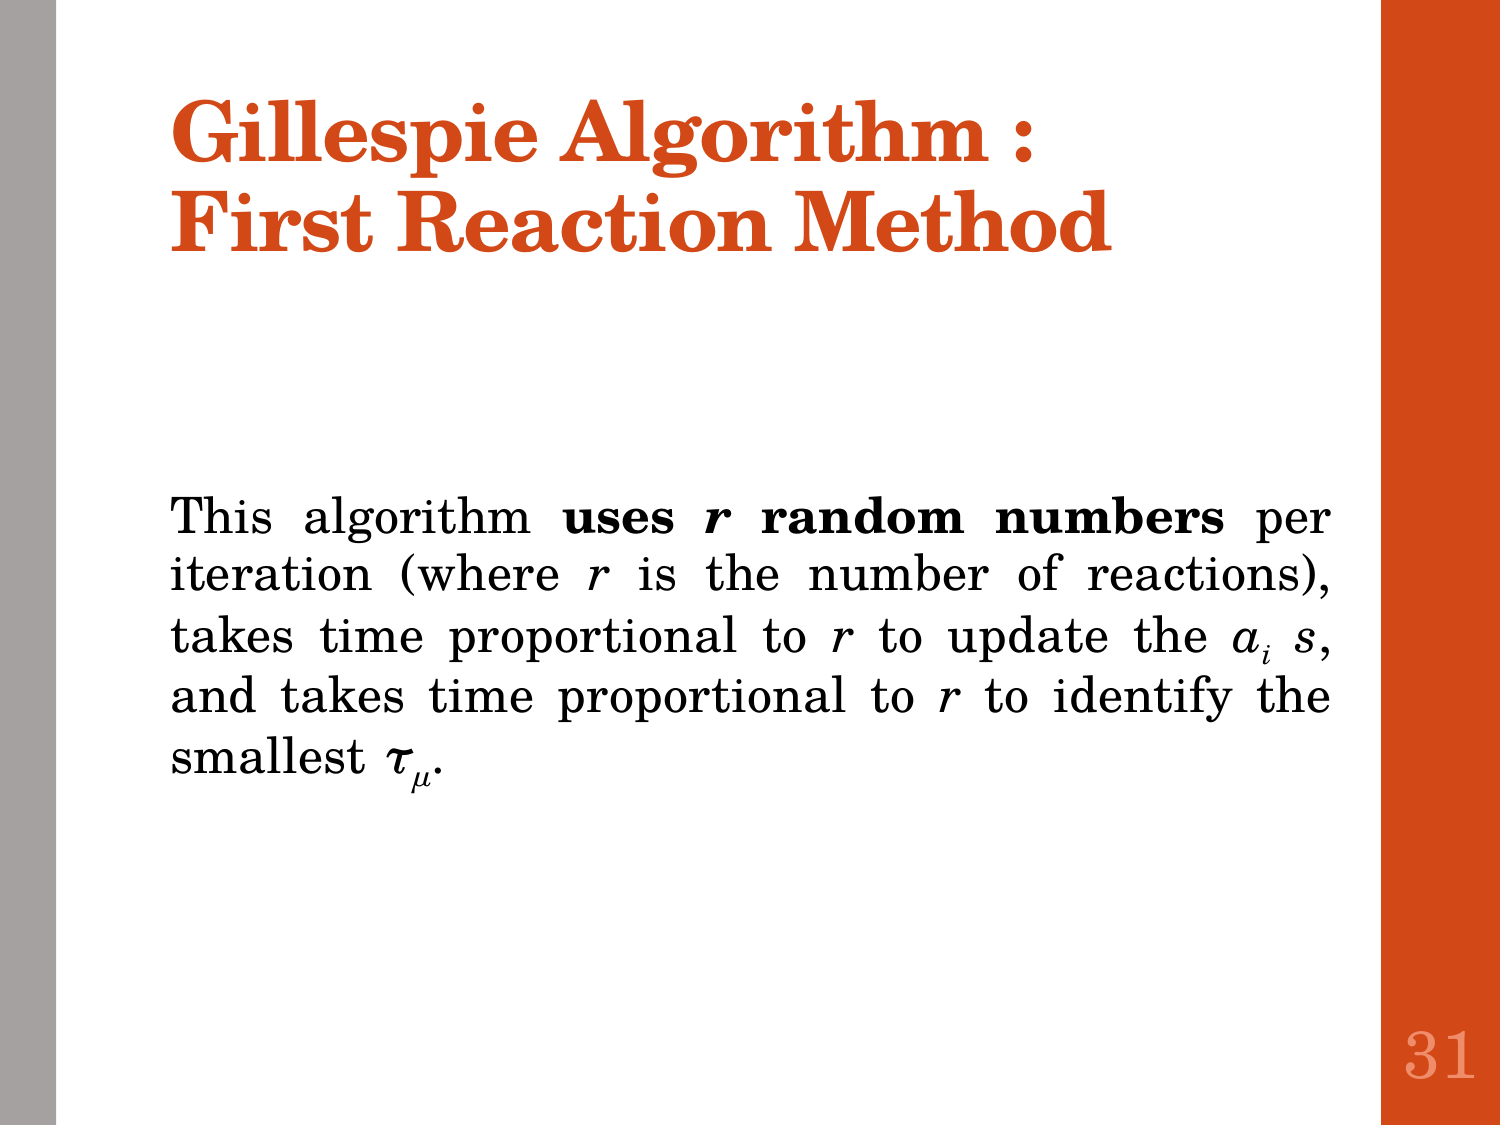

# Gillespie Algorithm : First Reaction Method

This algorithm uses r random numbers per iteration (where r is the number of reactions), takes time proportional to r to update the ai s, and takes time proportional to r to identify the smallest τμ.

31